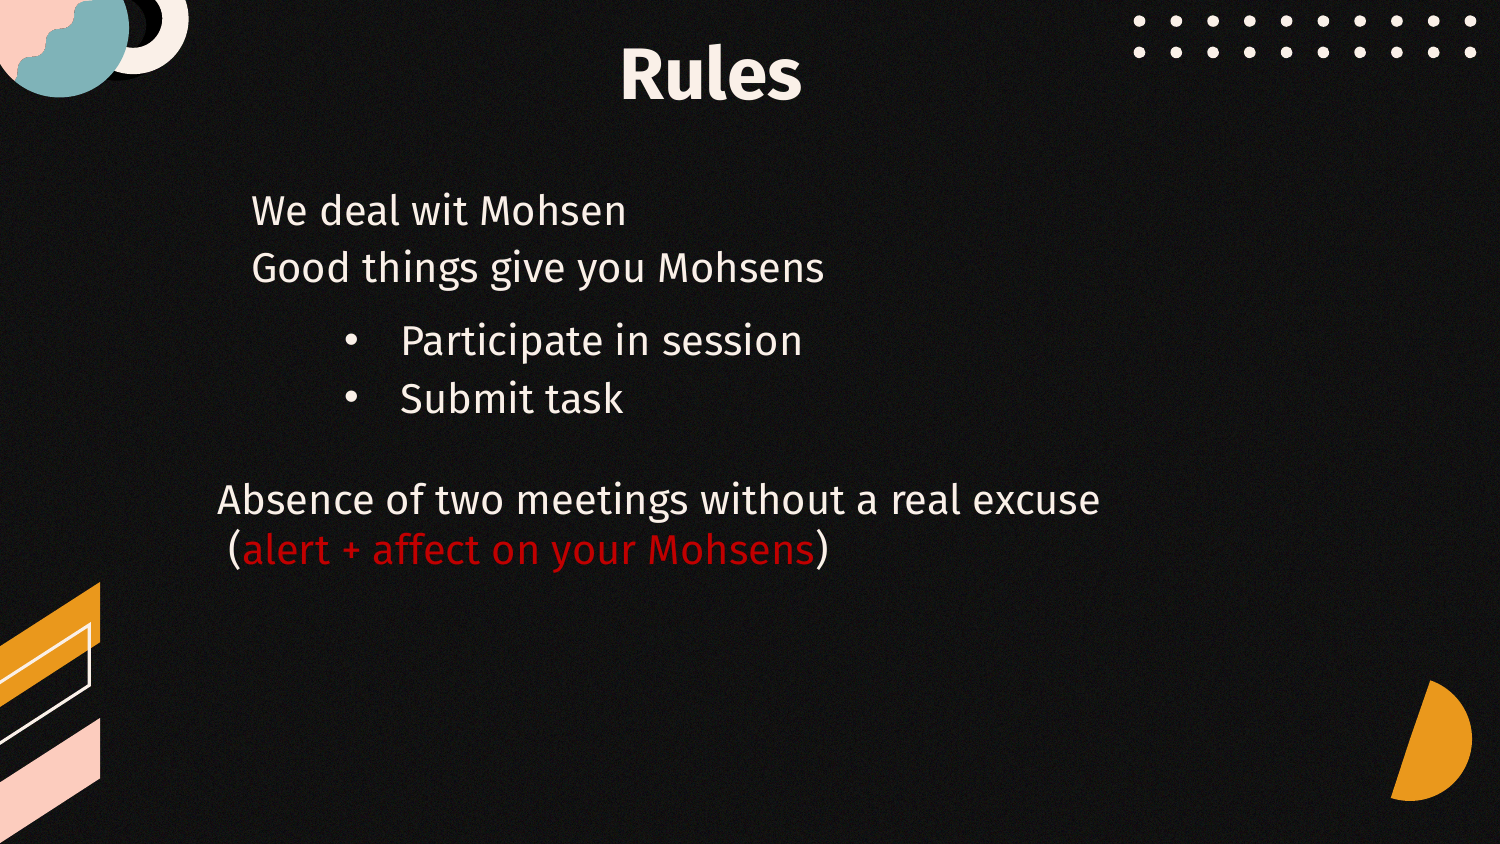

Rules
We deal wit Mohsen
Good things give you Mohsens
Participate in session
Submit task

Absence of two meetings without a real excuse
 (alert + affect on your Mohsens)